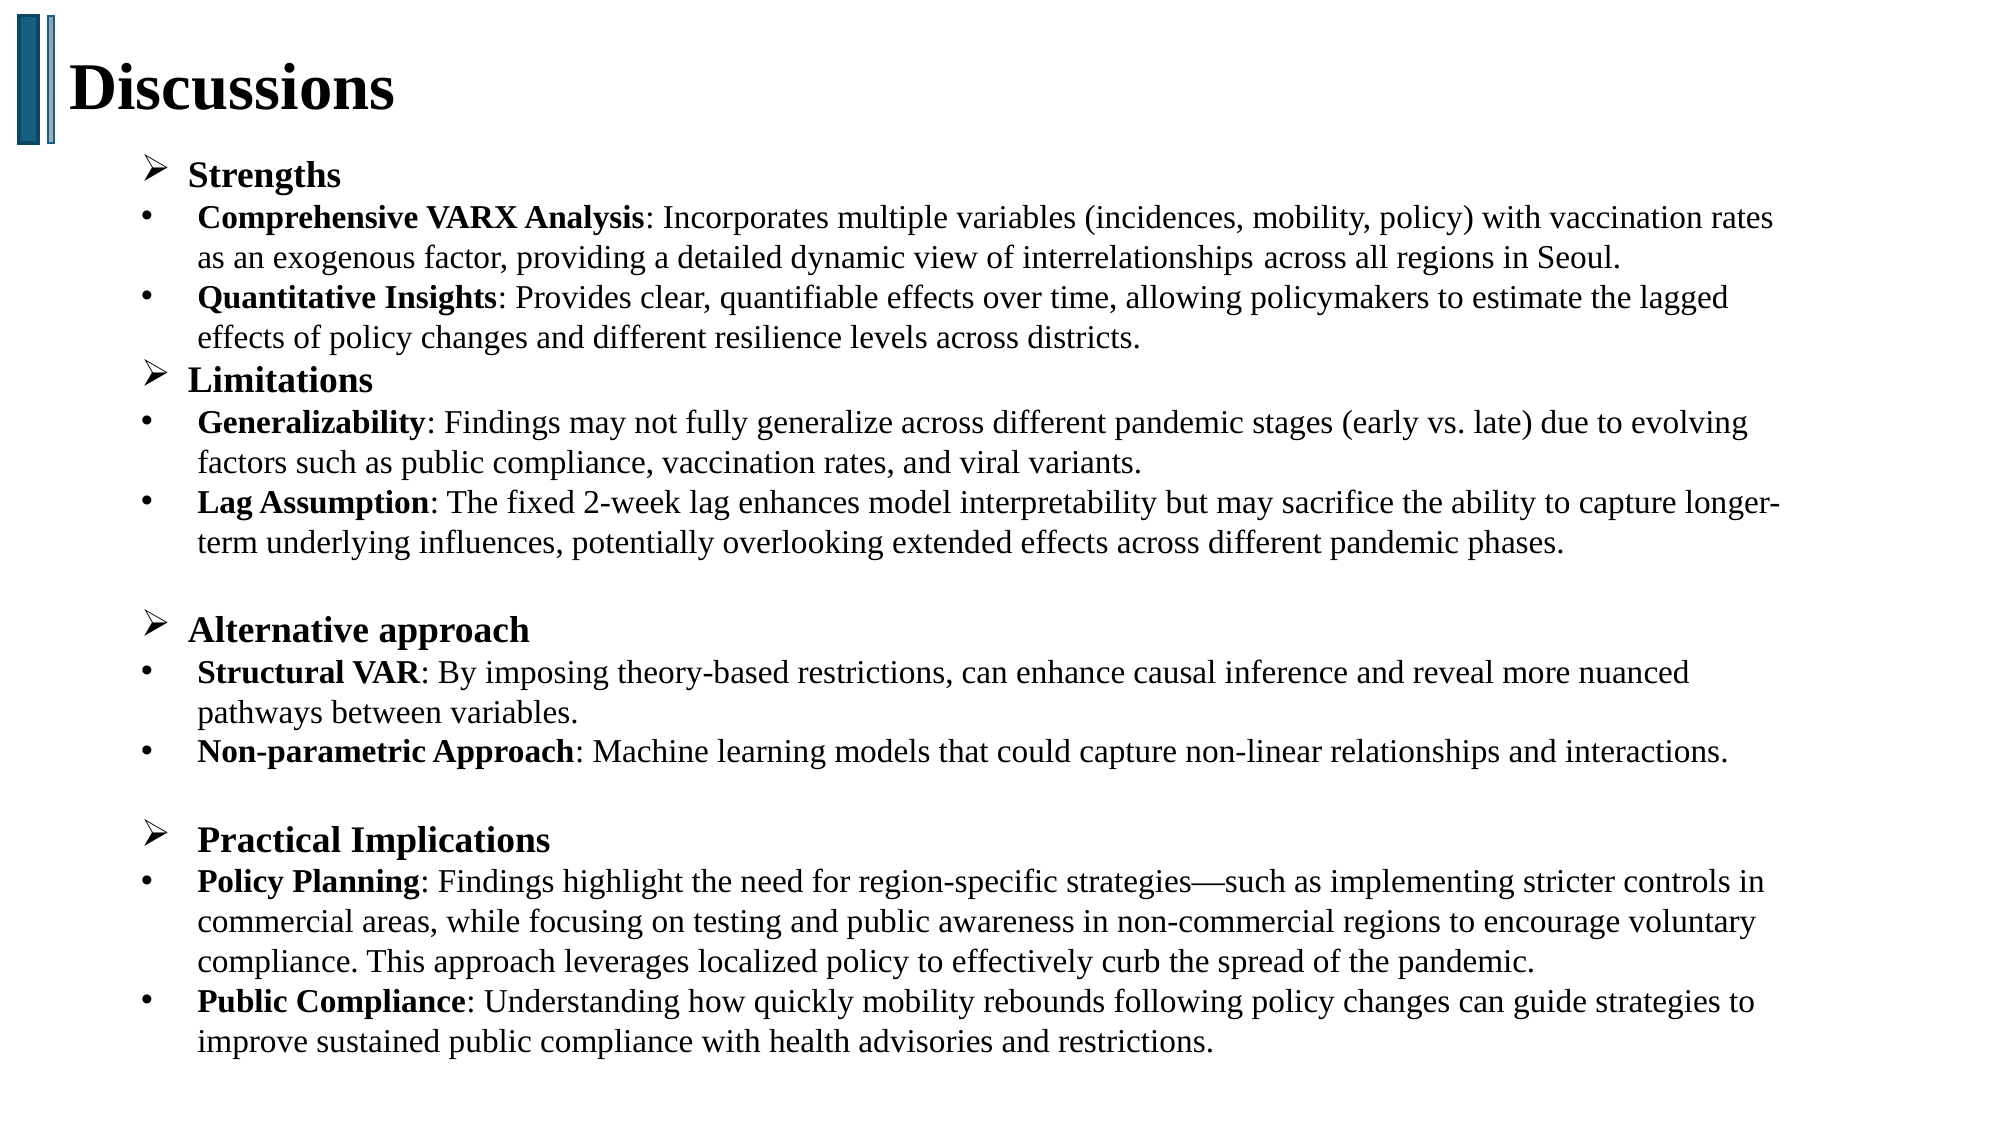

Discussions
Strengths
Comprehensive VARX Analysis: Incorporates multiple variables (incidences, mobility, policy) with vaccination rates as an exogenous factor, providing a detailed dynamic view of interrelationships across all regions in Seoul.
Quantitative Insights: Provides clear, quantifiable effects over time, allowing policymakers to estimate the lagged effects of policy changes and different resilience levels across districts.
Limitations
Generalizability: Findings may not fully generalize across different pandemic stages (early vs. late) due to evolving factors such as public compliance, vaccination rates, and viral variants.
Lag Assumption: The fixed 2-week lag enhances model interpretability but may sacrifice the ability to capture longer-term underlying influences, potentially overlooking extended effects across different pandemic phases.

Alternative approach
Structural VAR: By imposing theory-based restrictions, can enhance causal inference and reveal more nuanced pathways between variables.
Non-parametric Approach: Machine learning models that could capture non-linear relationships and interactions.

Practical Implications
Policy Planning: Findings highlight the need for region-specific strategies—such as implementing stricter controls in commercial areas, while focusing on testing and public awareness in non-commercial regions to encourage voluntary compliance. This approach leverages localized policy to effectively curb the spread of the pandemic.
Public Compliance: Understanding how quickly mobility rebounds following policy changes can guide strategies to improve sustained public compliance with health advisories and restrictions.